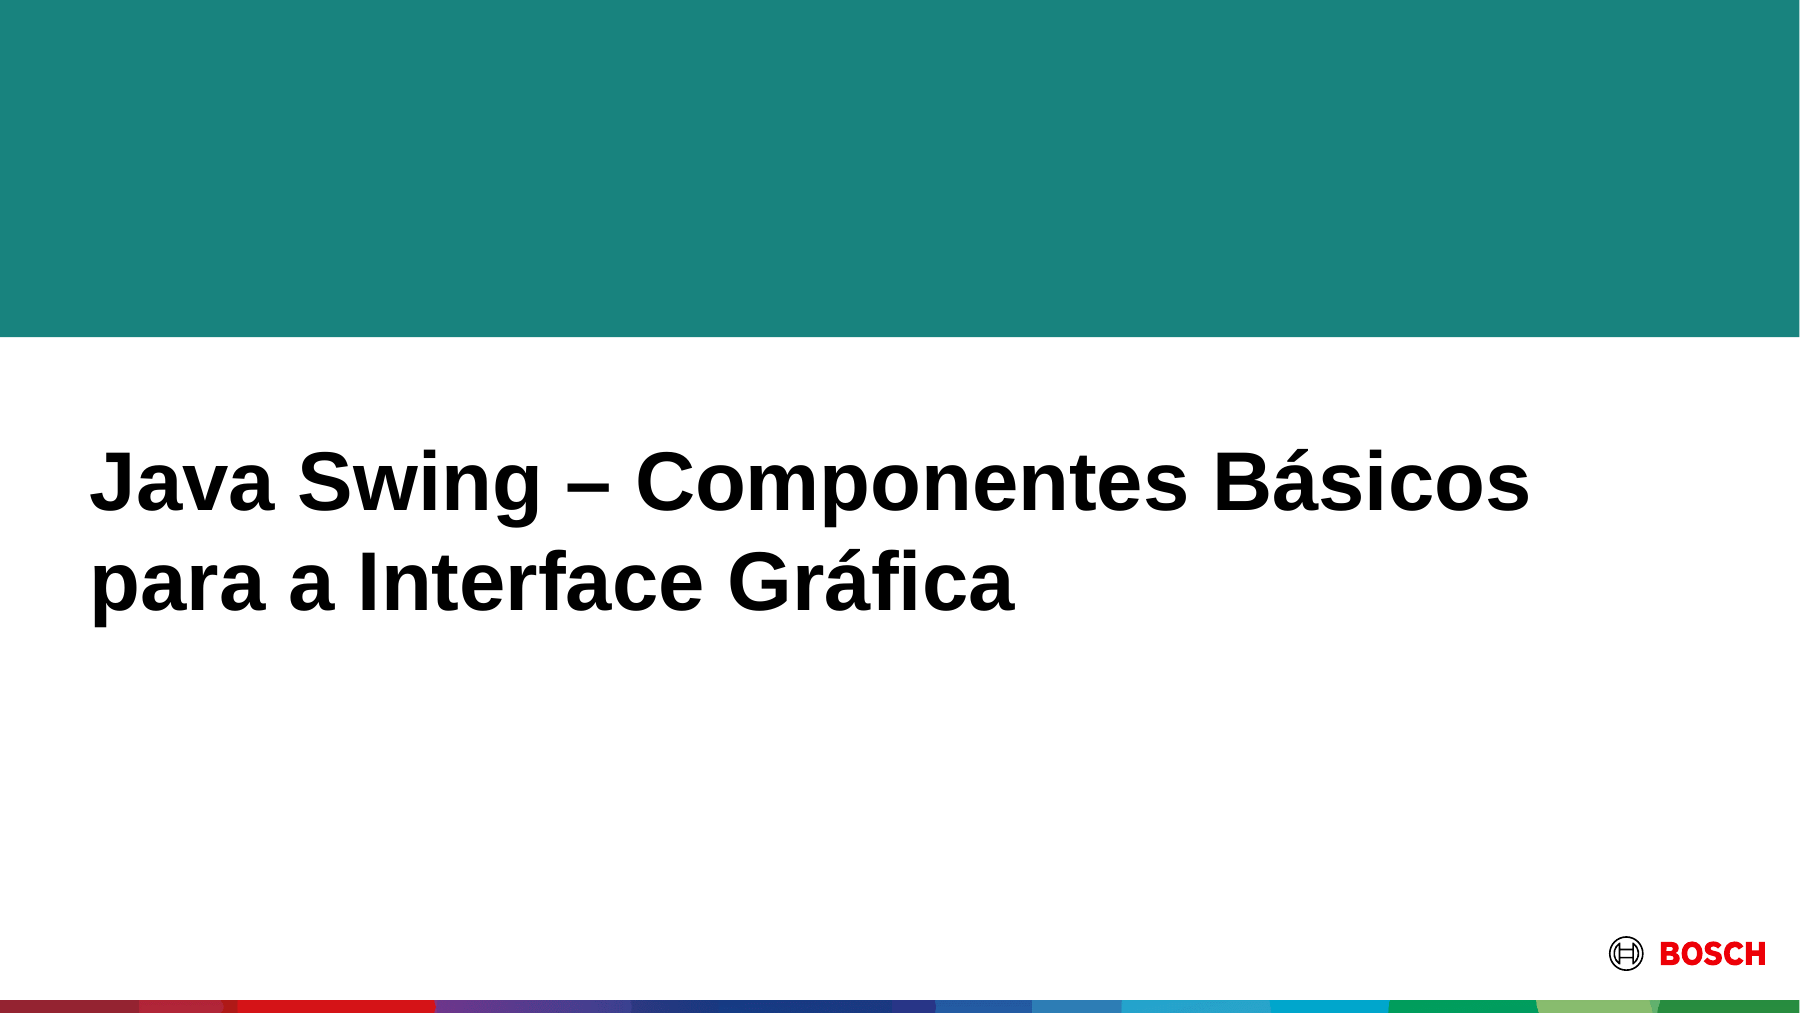

Java Swing – Componentes Básicos para a Interface Gráfica